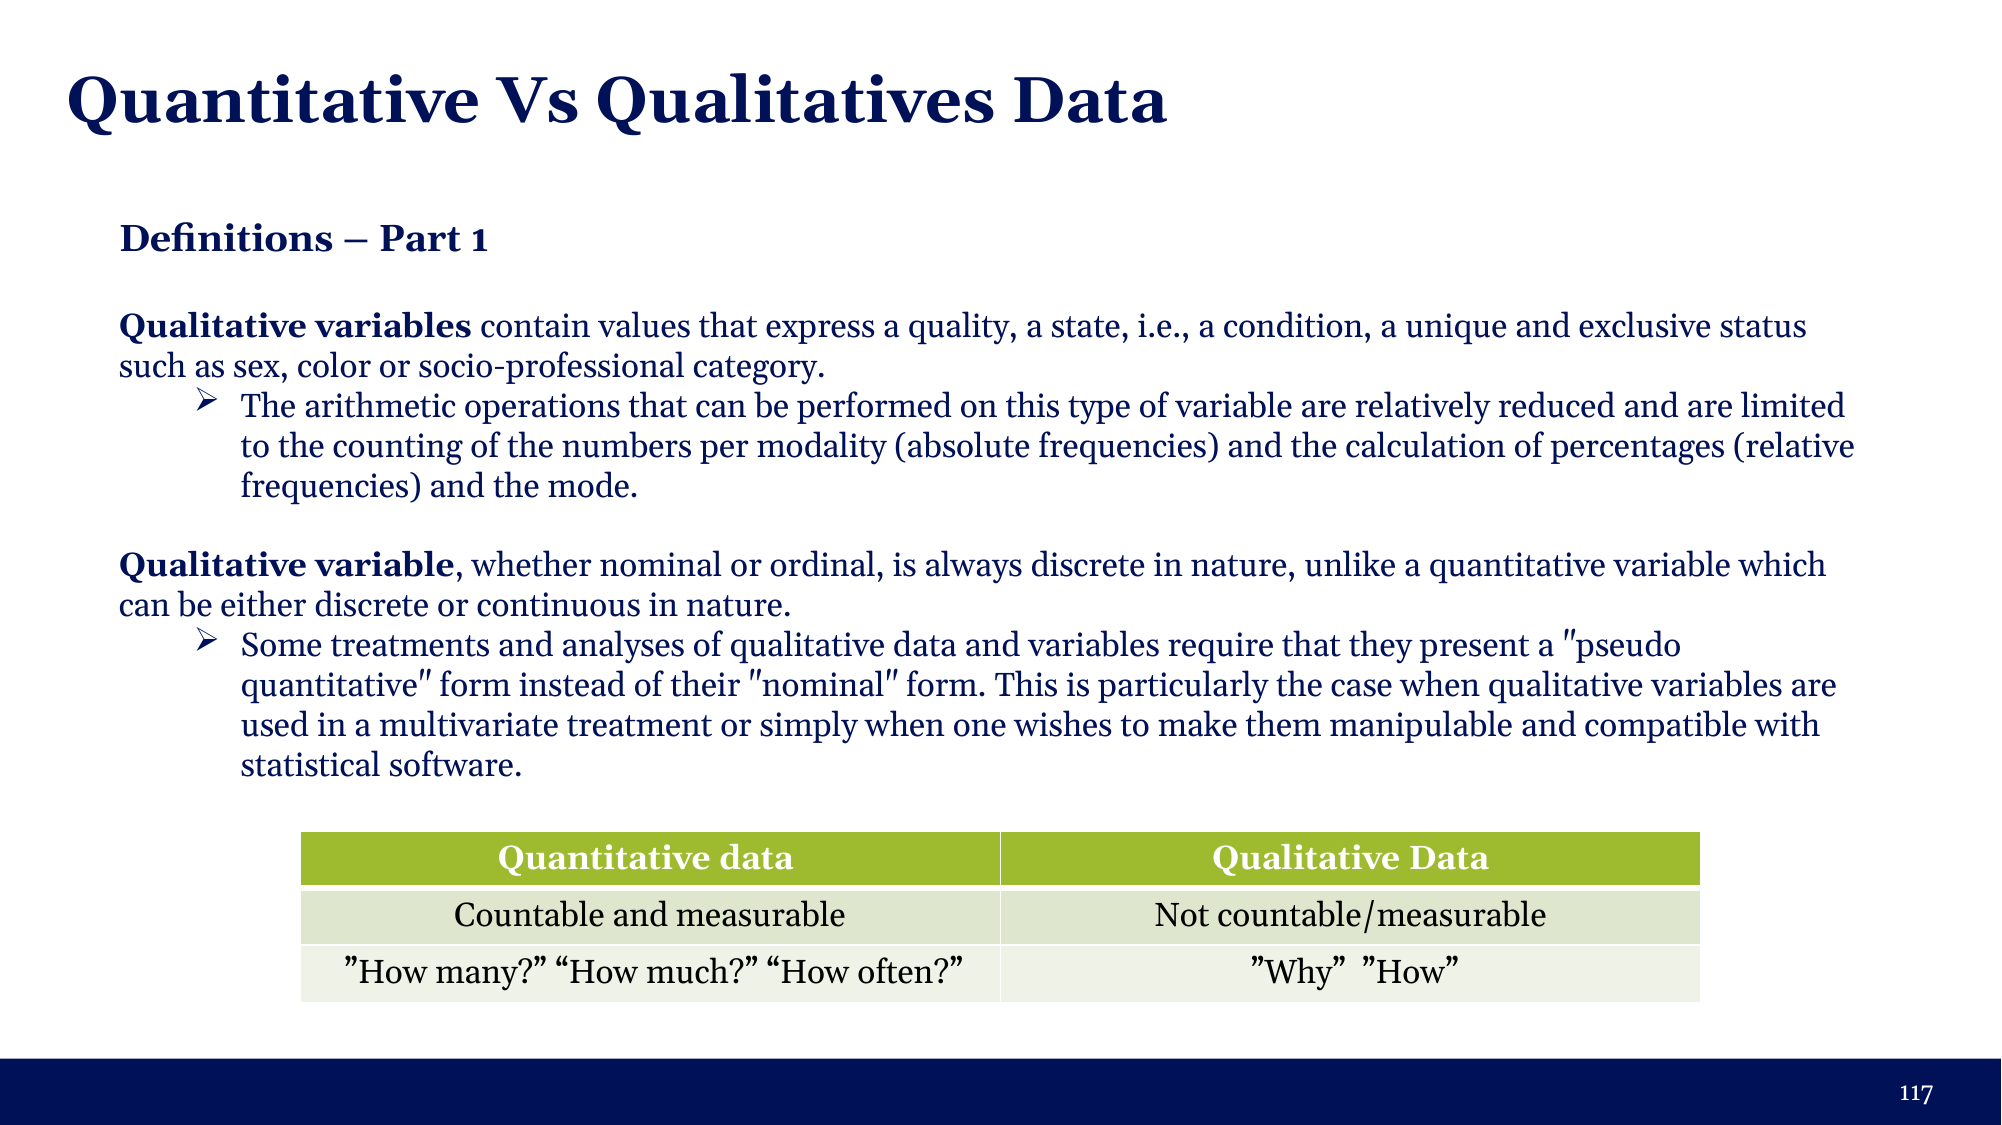

# Quantitative Vs Qualitatives Data
Definitions – Part 1

Qualitative variables contain values that express a quality, a state, i.e., a condition, a unique and exclusive status such as sex, color or socio-professional category.
The arithmetic operations that can be performed on this type of variable are relatively reduced and are limited to the counting of the numbers per modality (absolute frequencies) and the calculation of percentages (relative frequencies) and the mode.

Qualitative variable, whether nominal or ordinal, is always discrete in nature, unlike a quantitative variable which can be either discrete or continuous in nature.
Some treatments and analyses of qualitative data and variables require that they present a "pseudo quantitative" form instead of their "nominal" form. This is particularly the case when qualitative variables are used in a multivariate treatment or simply when one wishes to make them manipulable and compatible with statistical software.

| Quantitative data | Qualitative Data |
| --- | --- |
| Countable and measurable | Not countable/measurable |
| ”How many?” “How much?” “How often?” | ”Why”  ”How” |
117